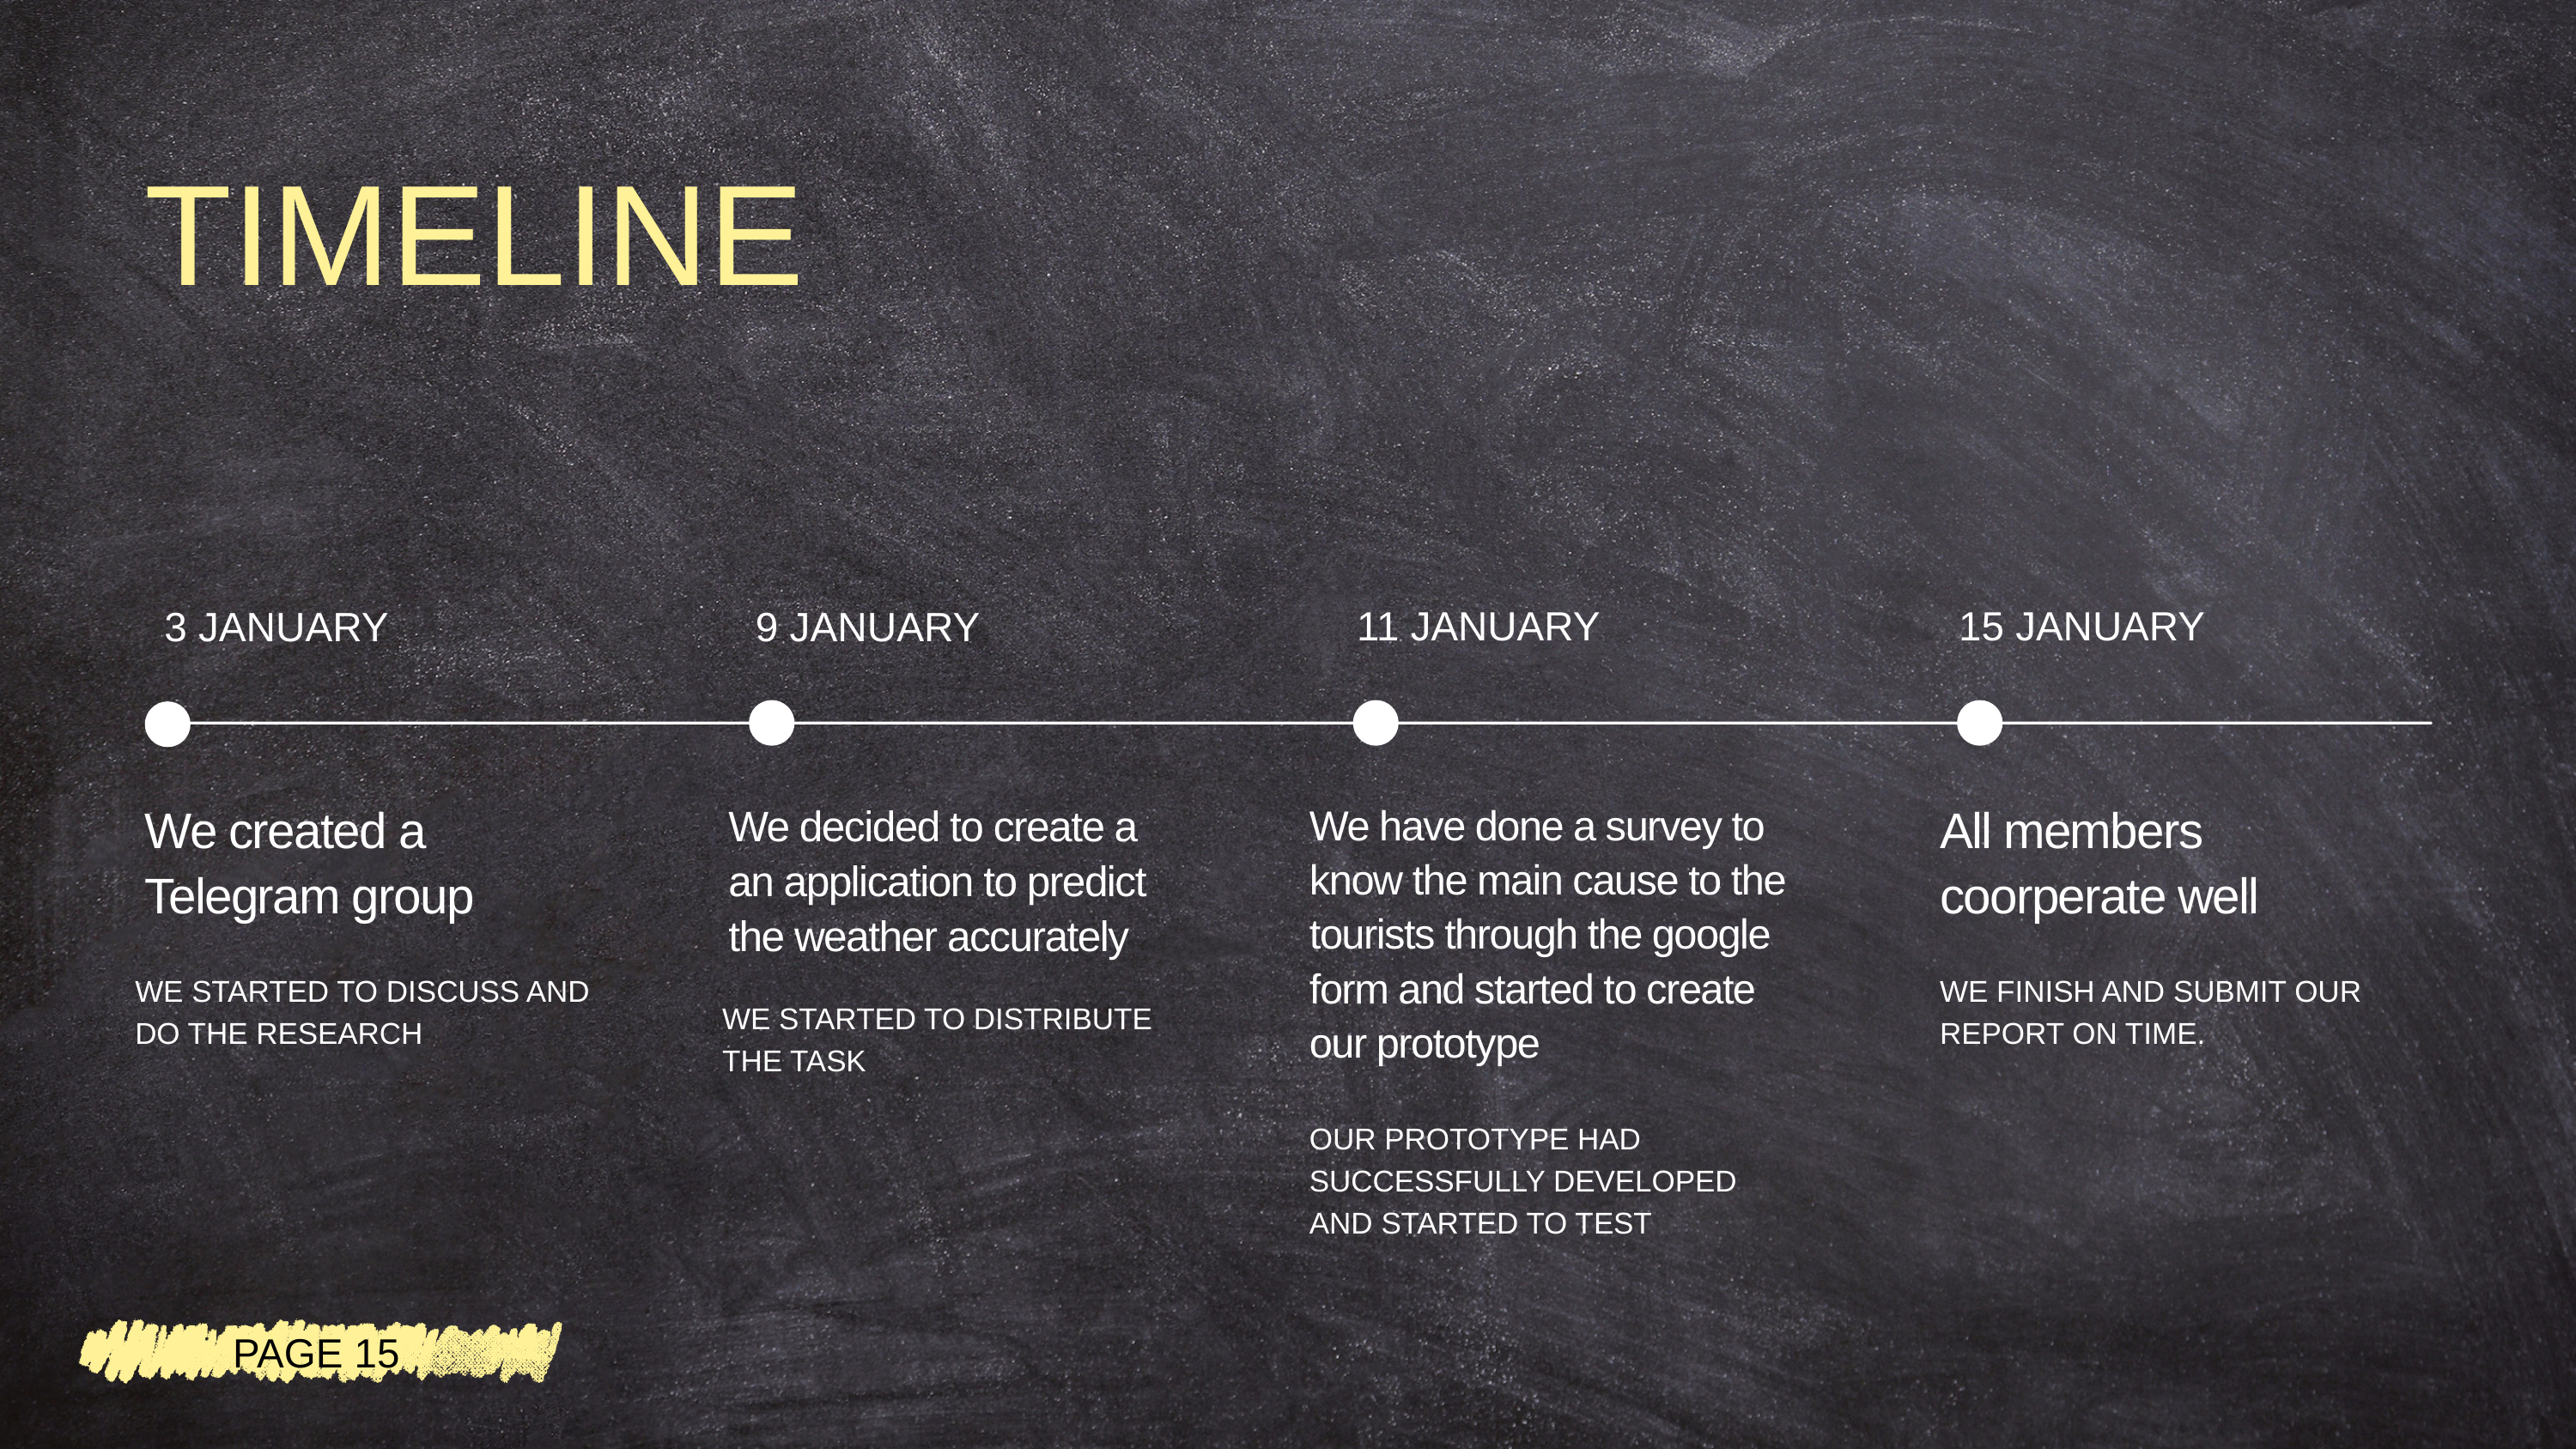

TIMELINE
11 JANUARY
15 JANUARY
3 JANUARY
9 JANUARY

We created a Telegram group
All members coorperate well
We decided to create a an application to predict the weather accurately
We have done a survey to know the main cause to the tourists through the google form and started to create our prototype
WE STARTED TO DISCUSS AND DO THE RESEARCH
WE FINISH AND SUBMIT OUR REPORT ON TIME.
WE STARTED TO DISTRIBUTE THE TASK
OUR PROTOTYPE HAD SUCCESSFULLY DEVELOPED AND STARTED TO TEST

PAGE 15